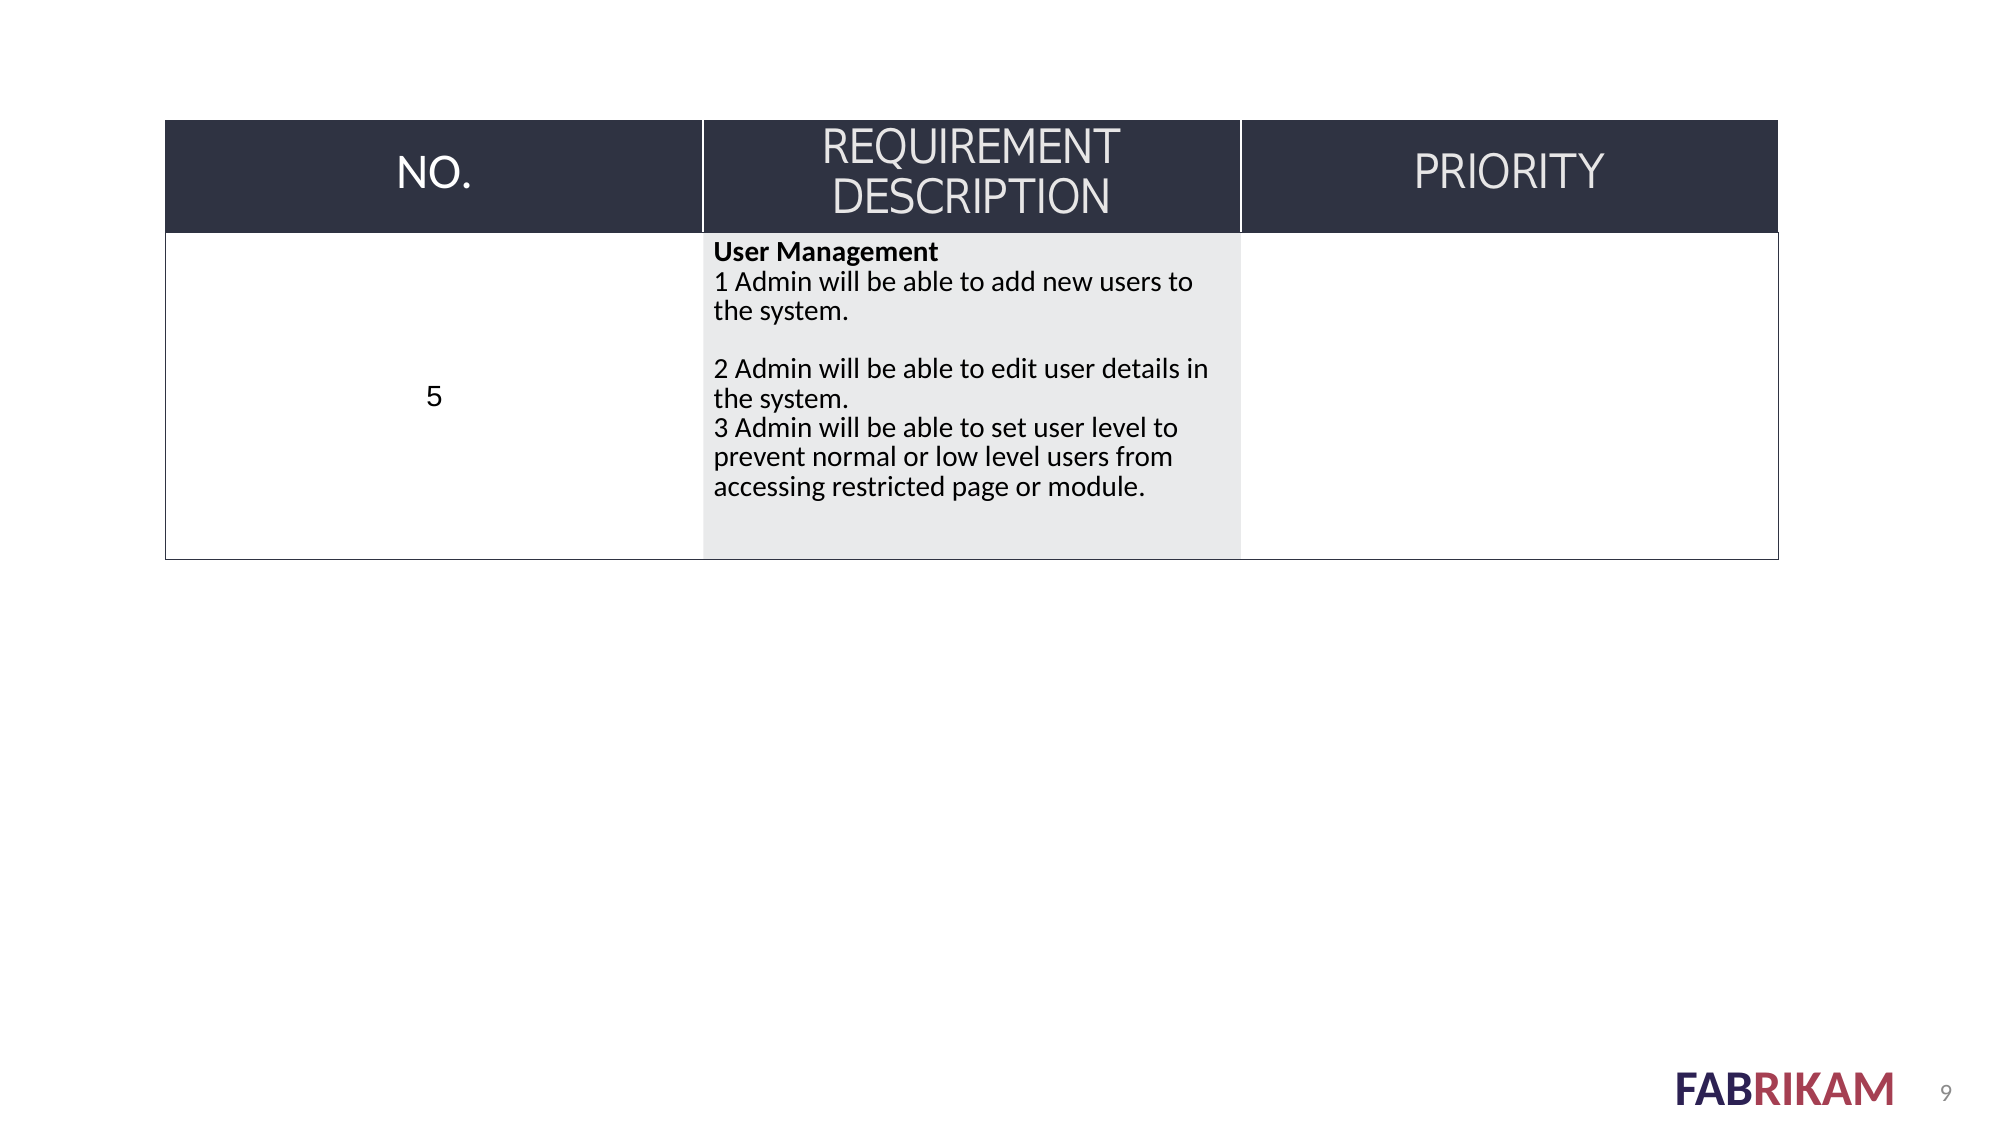

| NO. | REQUIREMENT DESCRIPTION | PRIORITY |
| --- | --- | --- |
| 5 | User Management 1 Admin will be able to add new users to the system. 2 Admin will be able to edit user details in the system. 3 Admin will be able to set user level to prevent normal or low level users from accessing restricted page or module. |  |
9